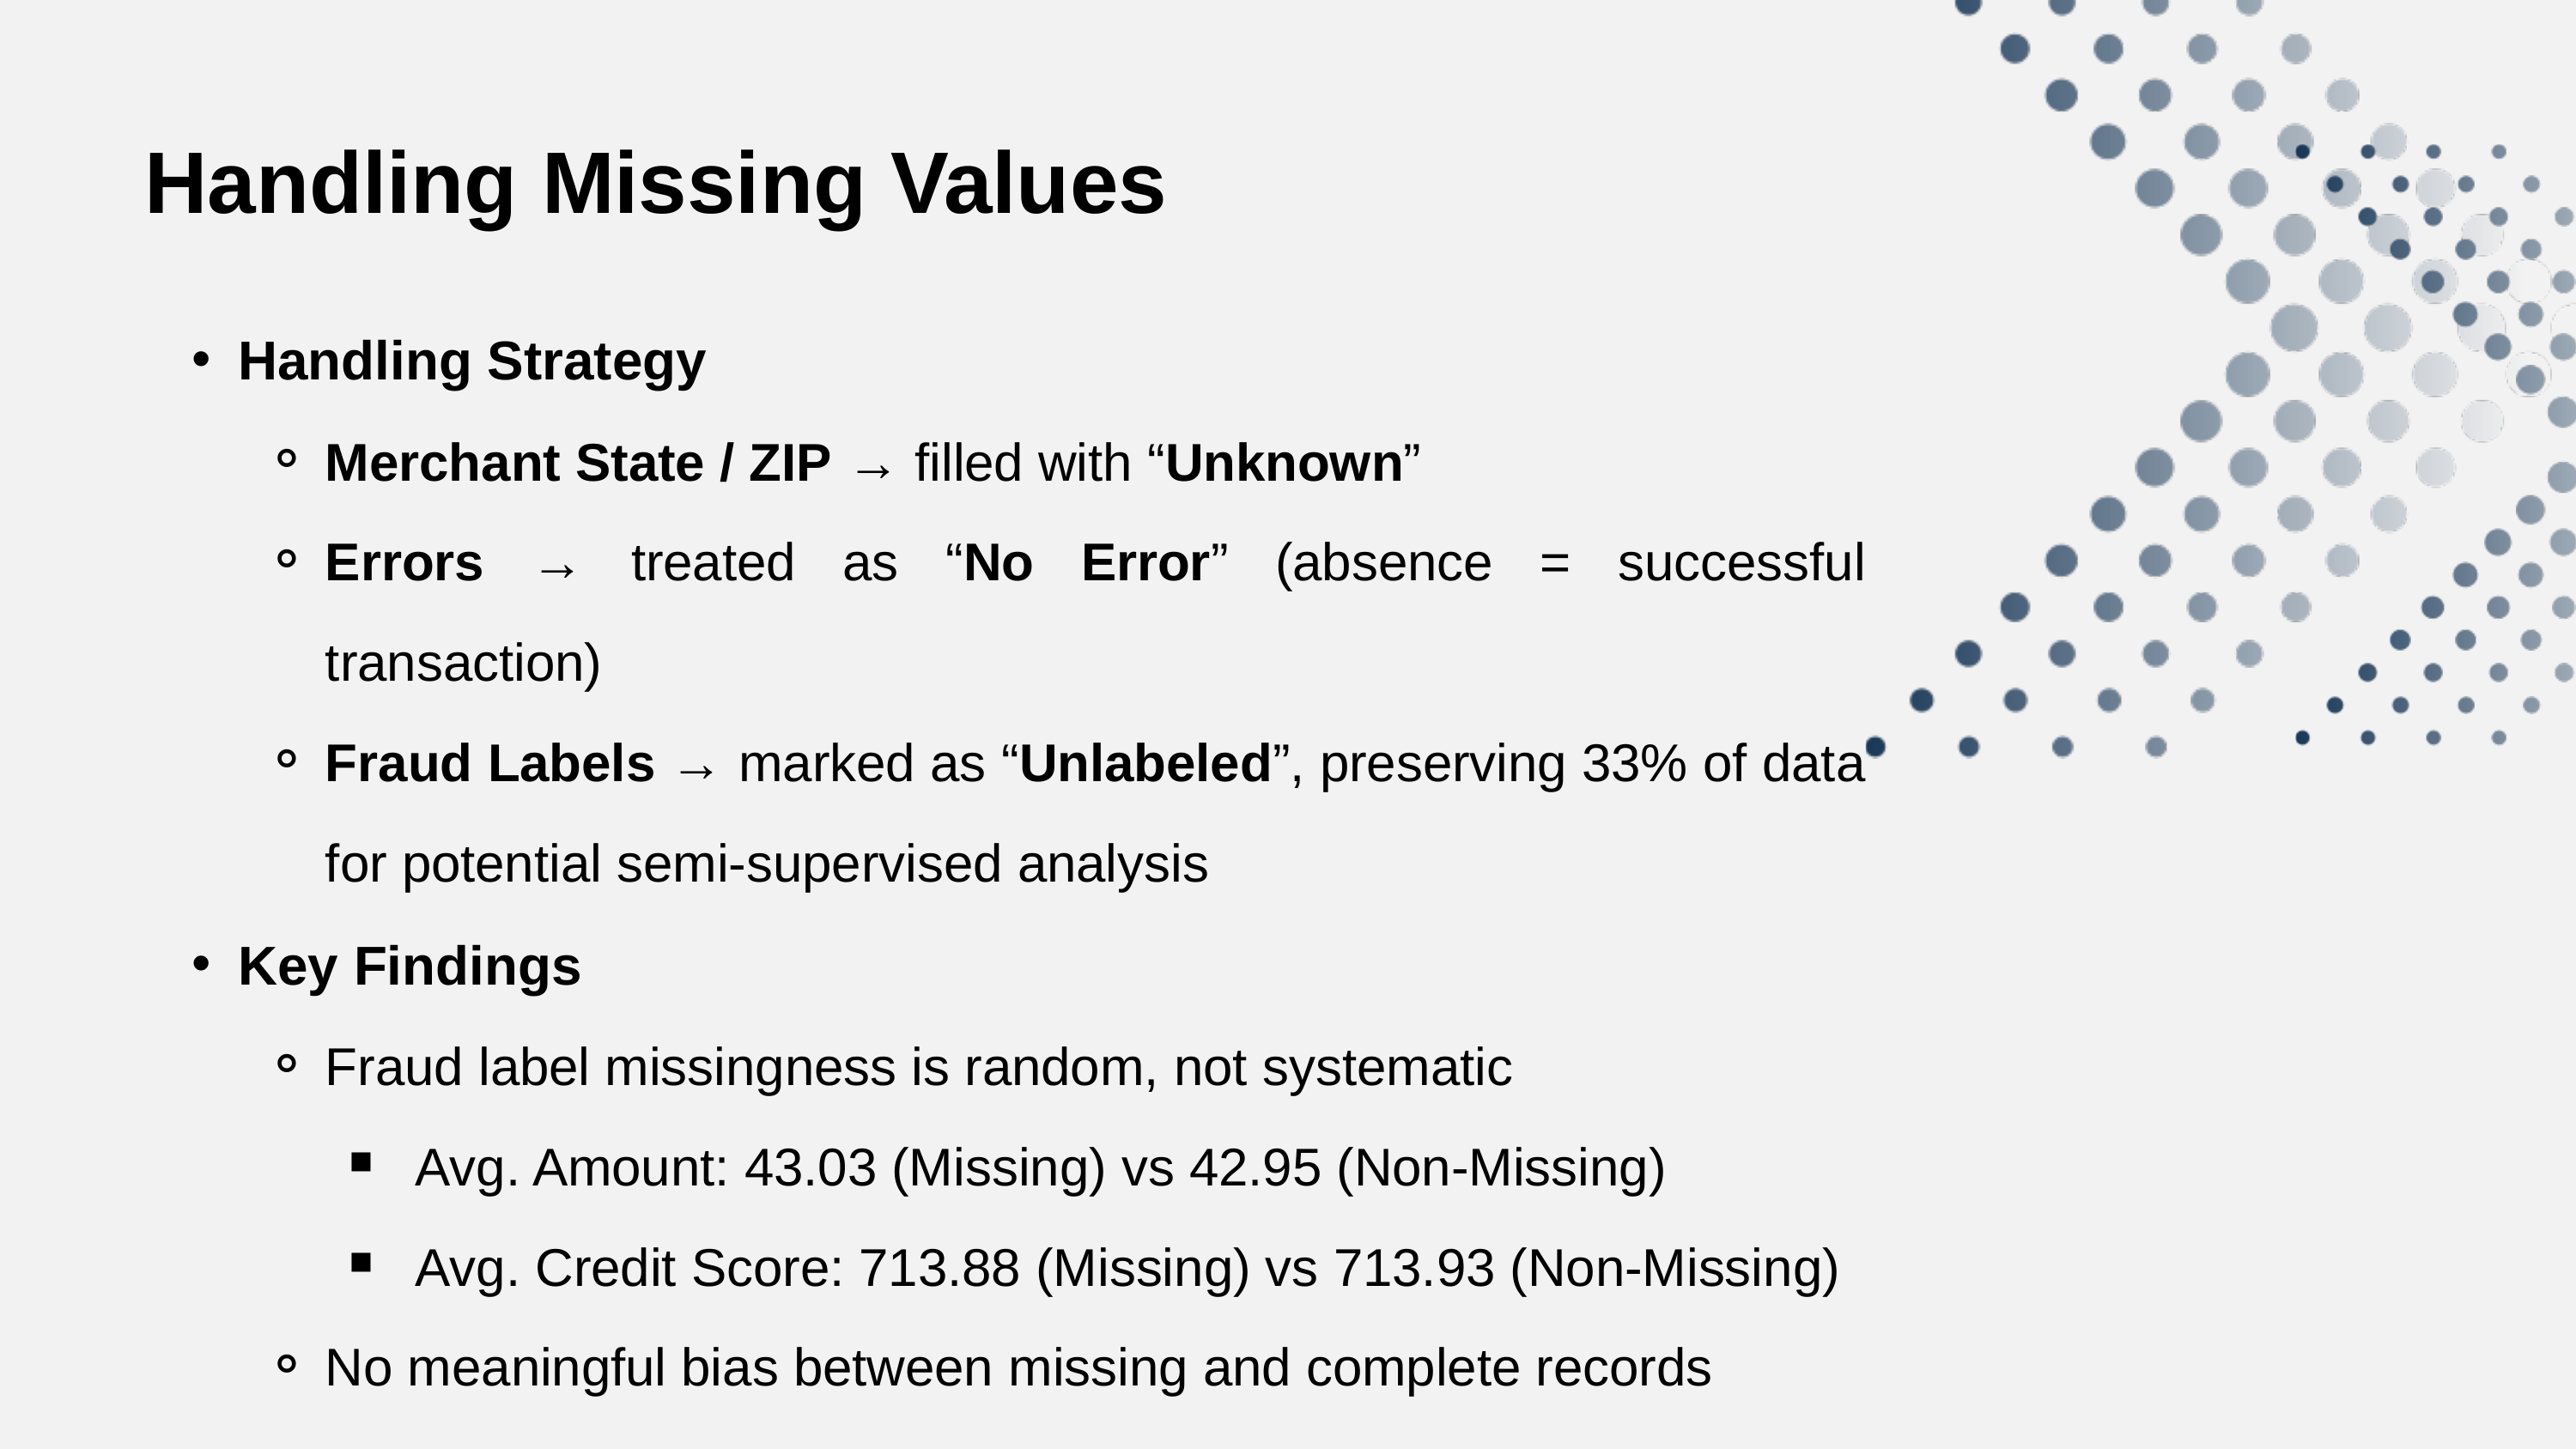

Handling Missing Values

Handling Strategy
Merchant State / ZIP → filled with “Unknown”
Errors → treated as “No Error” (absence = successful transaction)
Fraud Labels → marked as “Unlabeled”, preserving 33% of data for potential semi-supervised analysis
Key Findings
Fraud label missingness is random, not systematic
Avg. Amount: 43.03 (Missing) vs 42.95 (Non-Missing)
Avg. Credit Score: 713.88 (Missing) vs 713.93 (Non-Missing)
No meaningful bias between missing and complete records